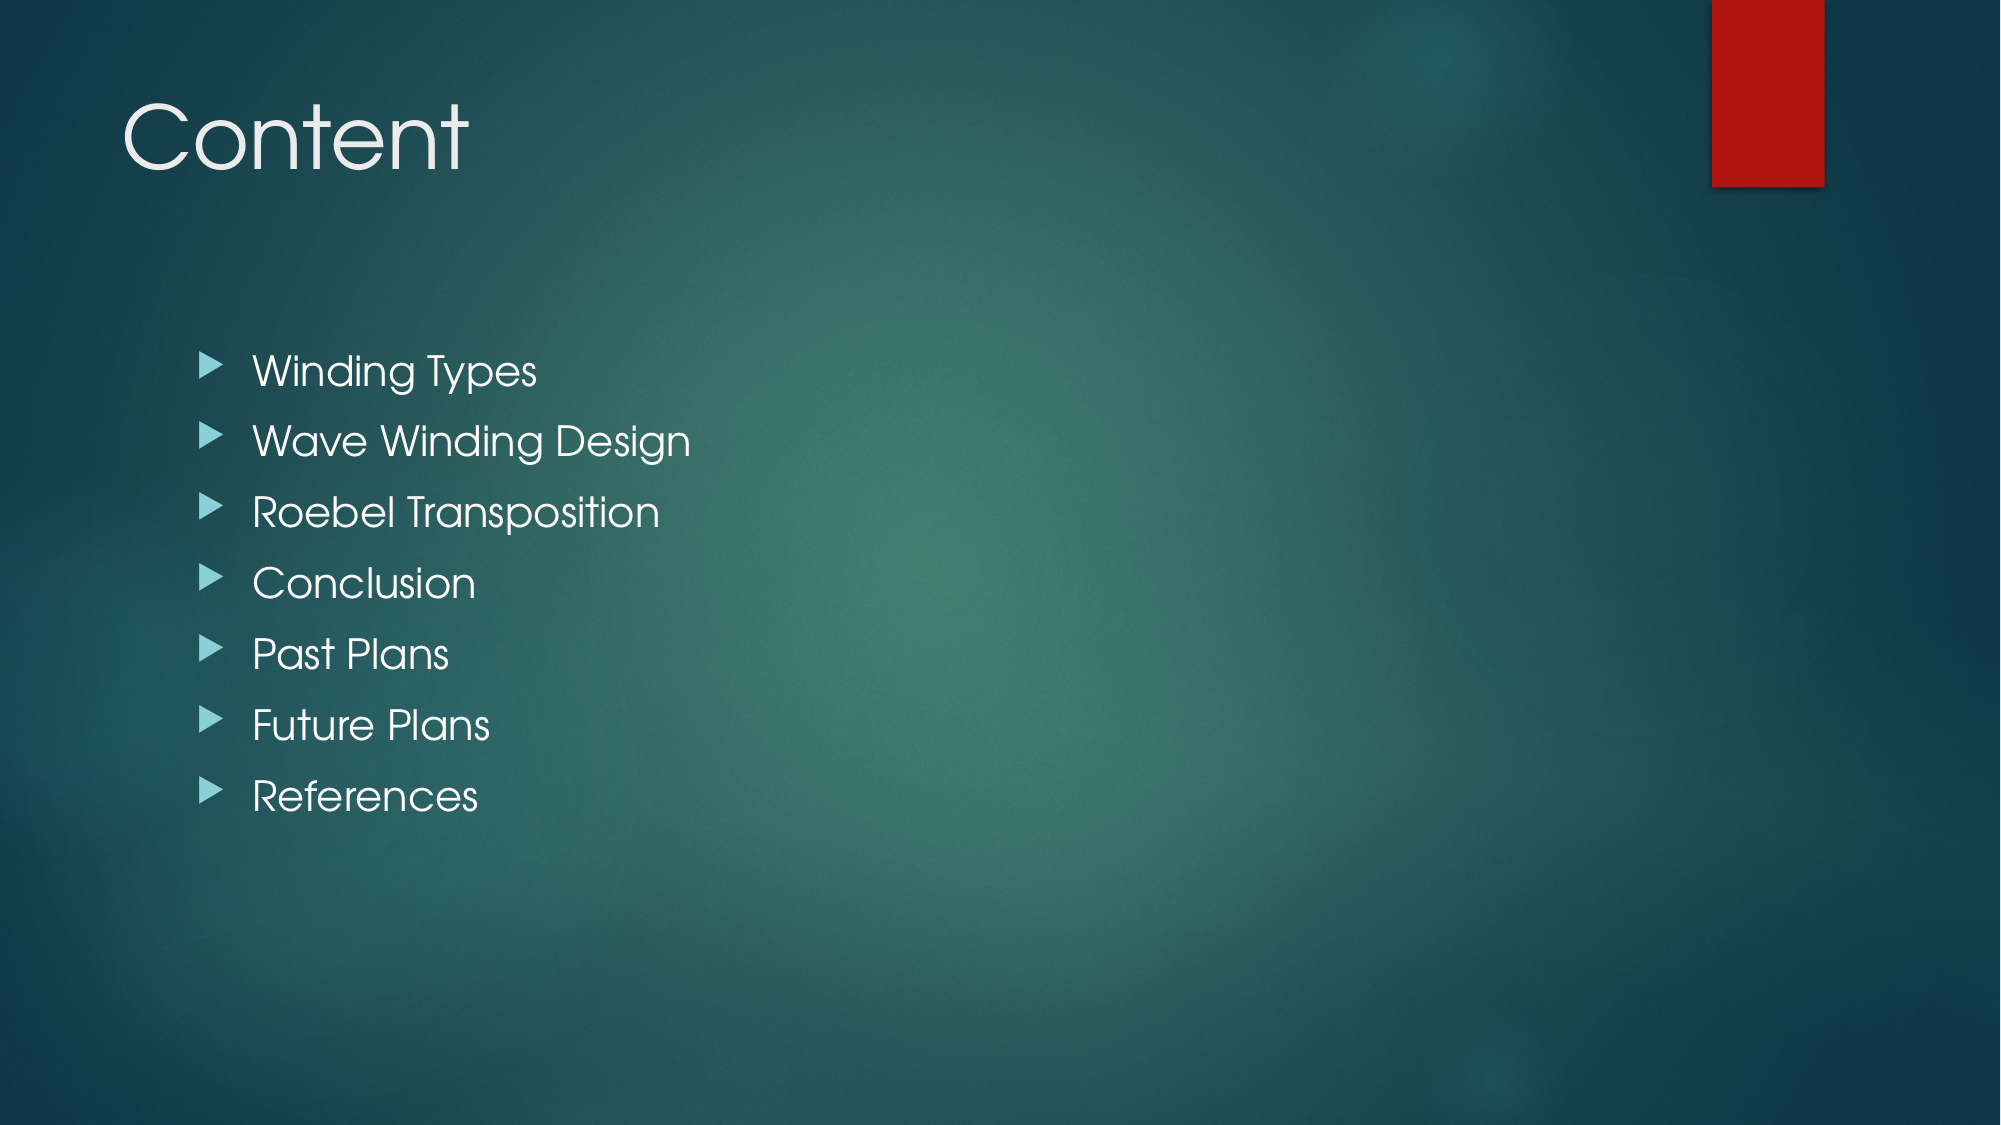

# Content
Winding Types
Wave Winding Design
Roebel Transposition
Conclusion
Past Plans
Future Plans
References